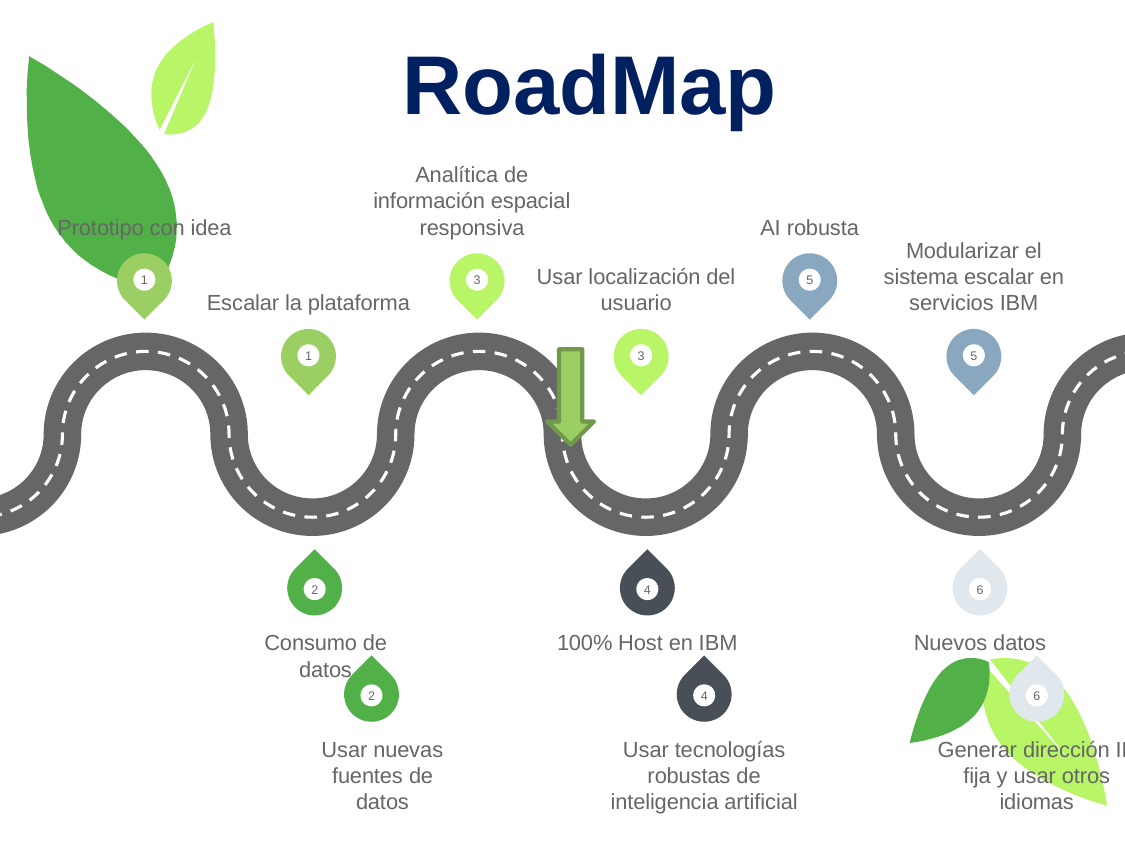

RoadMap
Analítica de información espacial responsiva
AI robusta
Prototipo con idea
Escalar la plataforma
Usar localización del usuario
Modularizar el sistema escalar en servicios IBM

1

3

5

1

3

5

2

4

6
Consumo de datos
100% Host en IBM
Nuevos datos

2

4

6
Usar nuevas fuentes de datos
Usar tecnologías robustas de inteligencia artificial
Generar dirección IP fija y usar otros idiomas
14